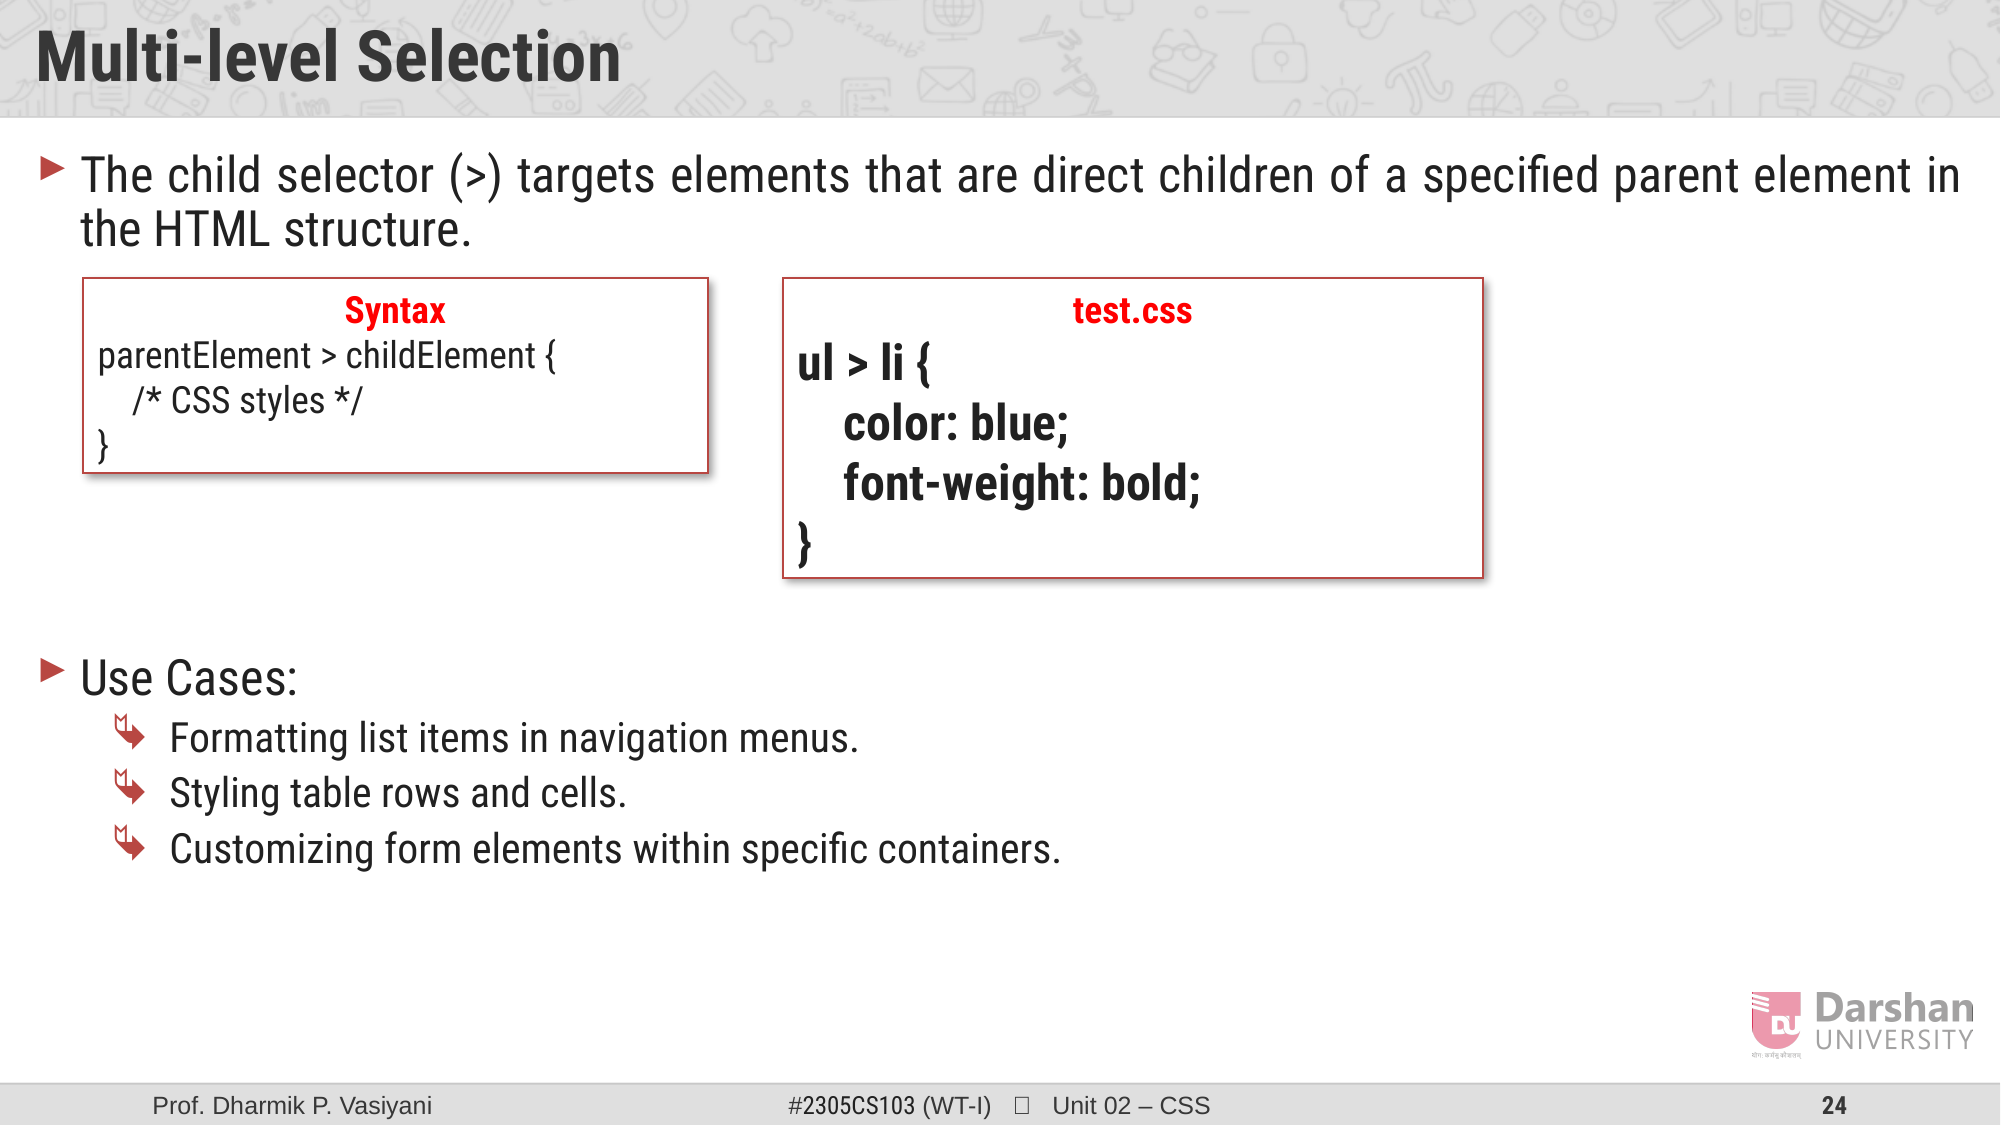

# Multi-level Selection
The child selector (>) targets elements that are direct children of a specified parent element in the HTML structure.

Use Cases:
Formatting list items in navigation menus.
Styling table rows and cells.
Customizing form elements within specific containers.
Syntax
parentElement > childElement {
    /* CSS styles */
}
test.css
ul > li {
    color: blue;
    font-weight: bold;
}